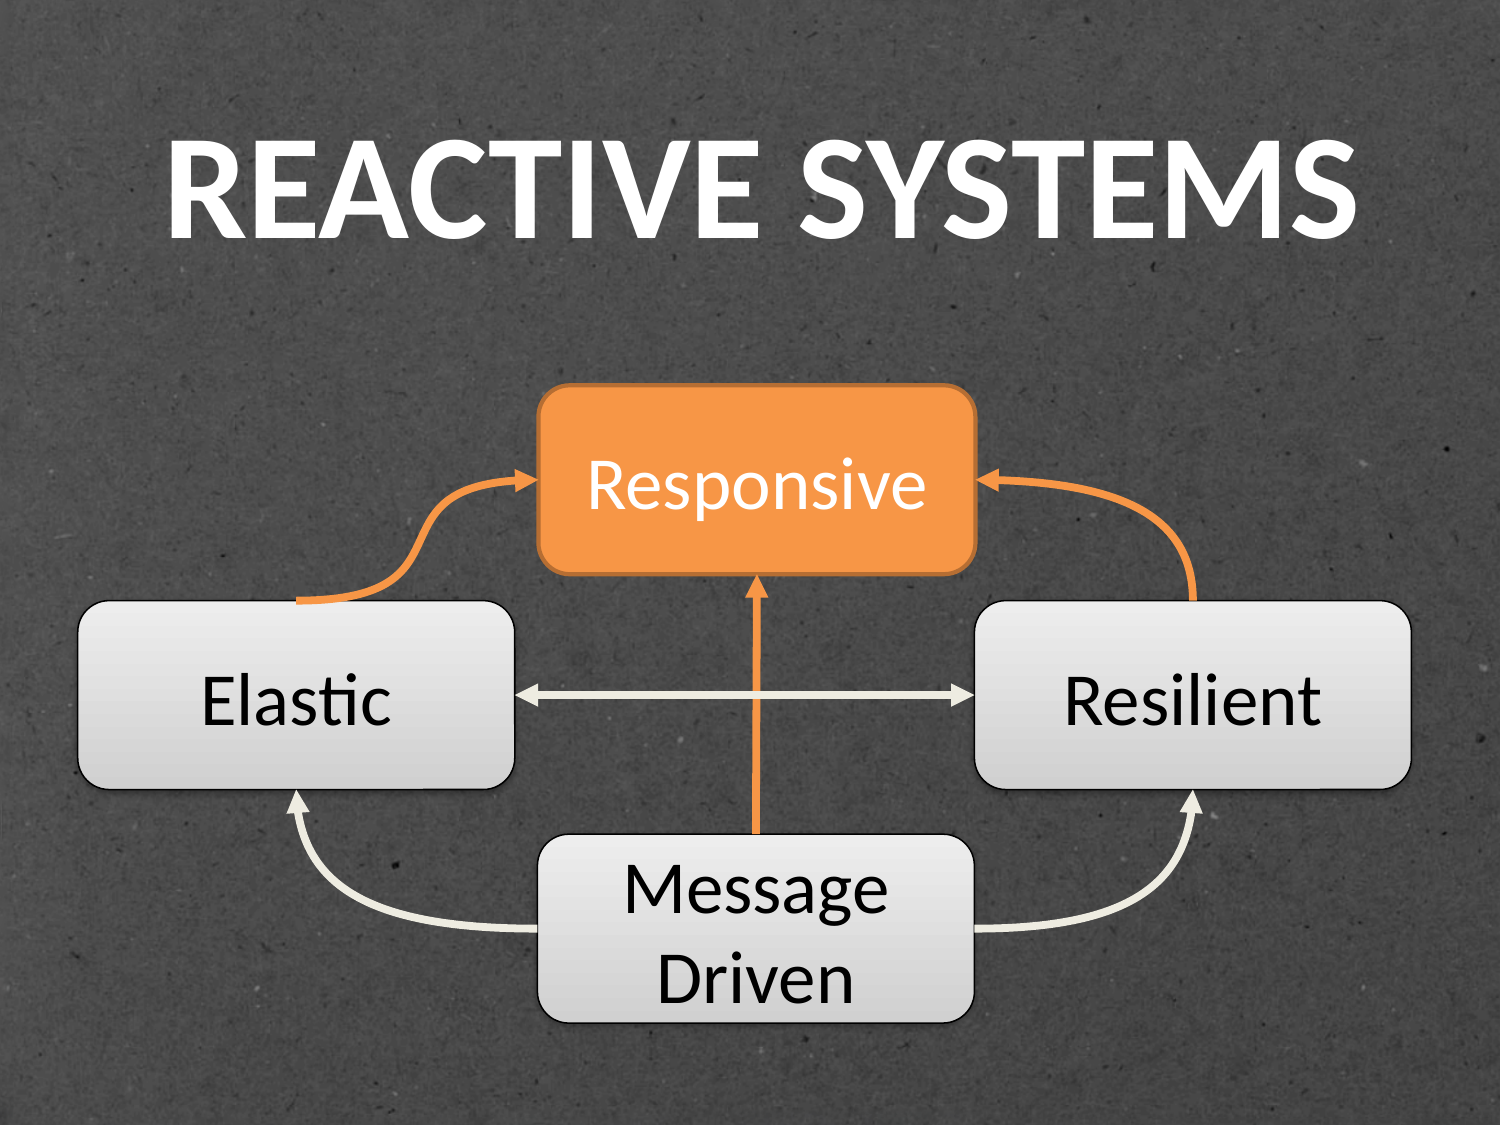

# REACTIVE SYSTEMS
Responsive
Elastic
Resilient
Message Driven